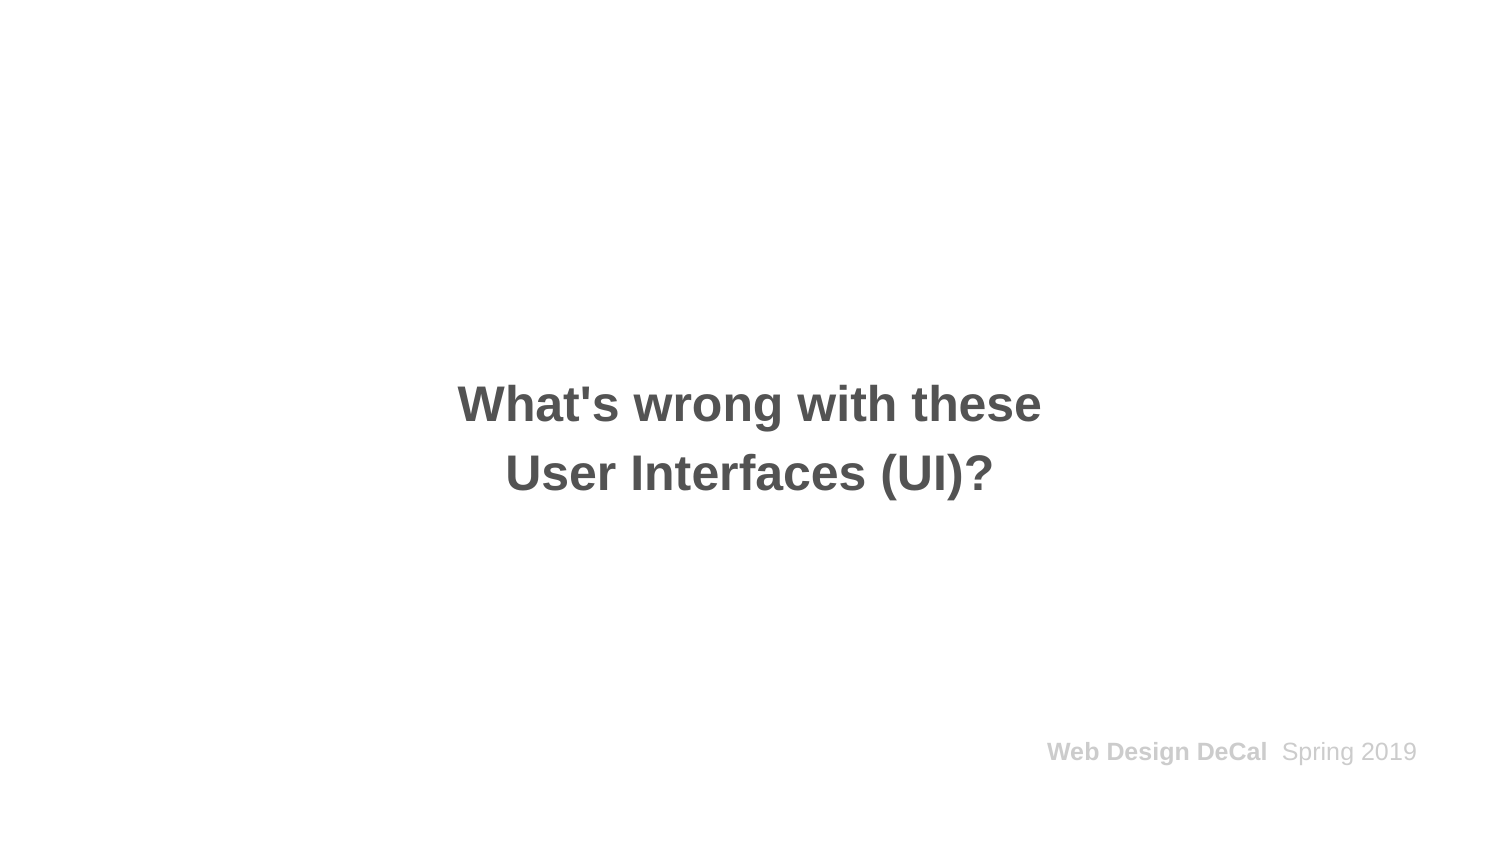

# What's wrong with these User Interfaces (UI)?